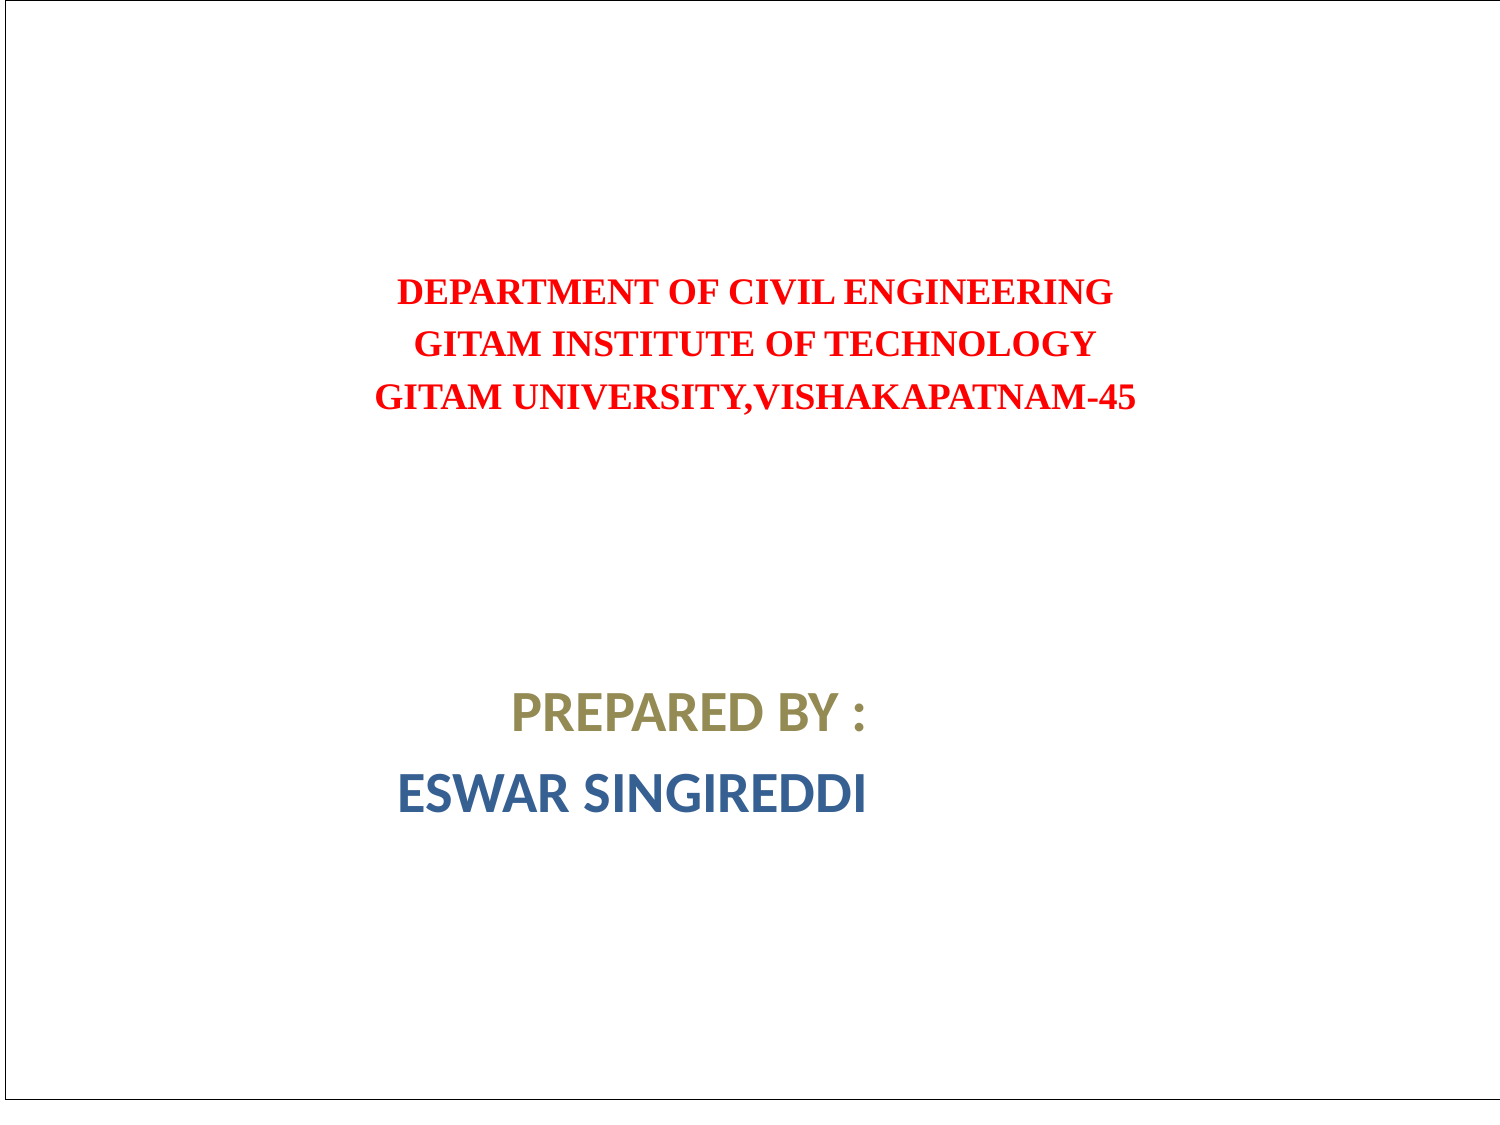

DEPARTMENT OF CIVIL ENGINEERING
GITAM INSTITUTE OF TECHNOLOGY
GITAM UNIVERSITY,VISHAKAPATNAM-45

PREPARED BY :
 ESWAR SINGIREDDI